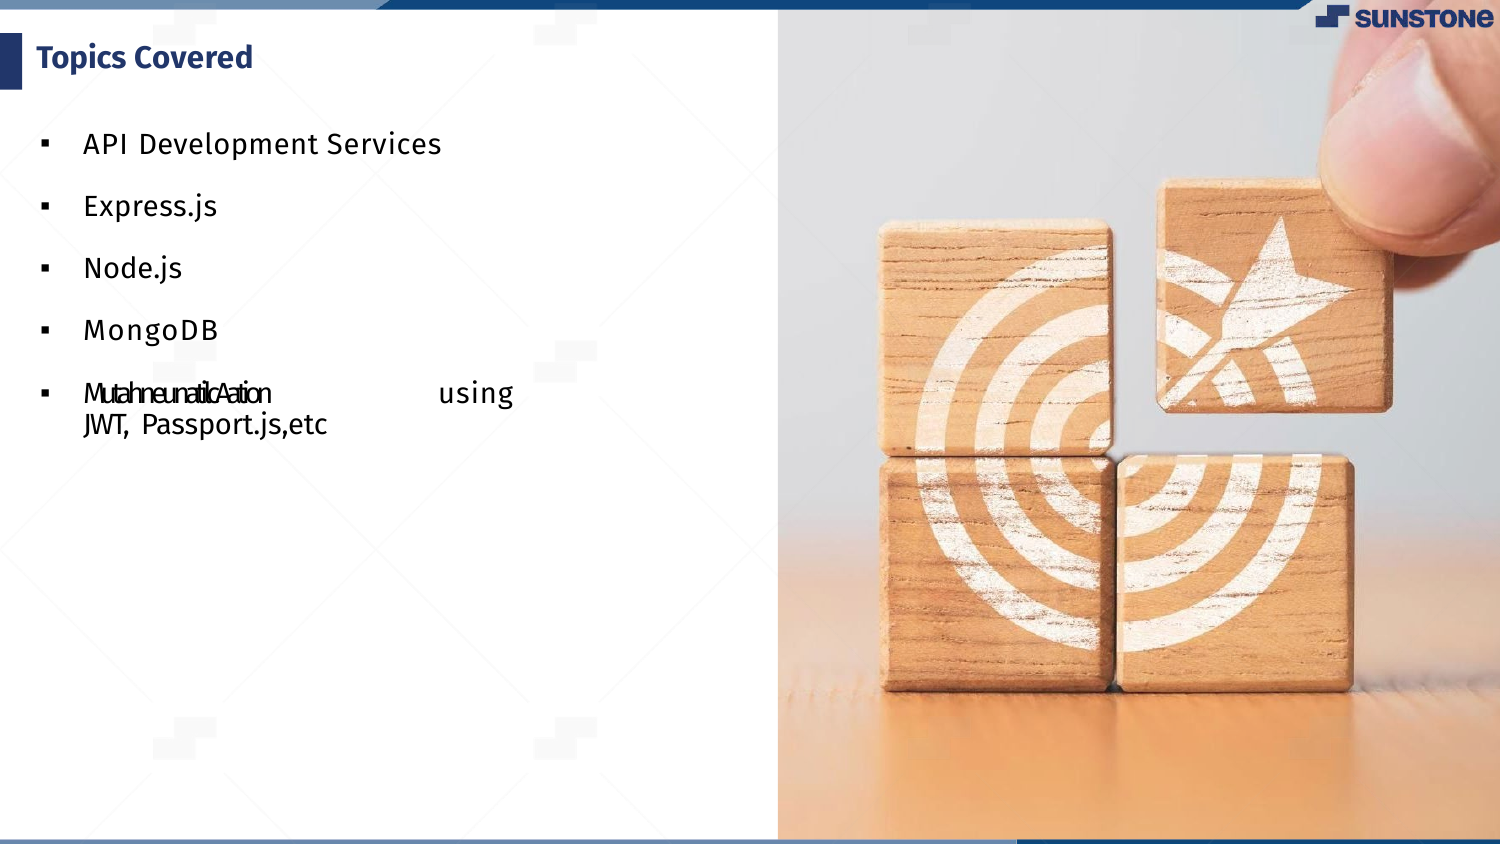

# Topics Covered
API Development Services
Express.js
Node.js
MongoDB
MutahneunatilcAation	using JWT,  Passport.js,etc